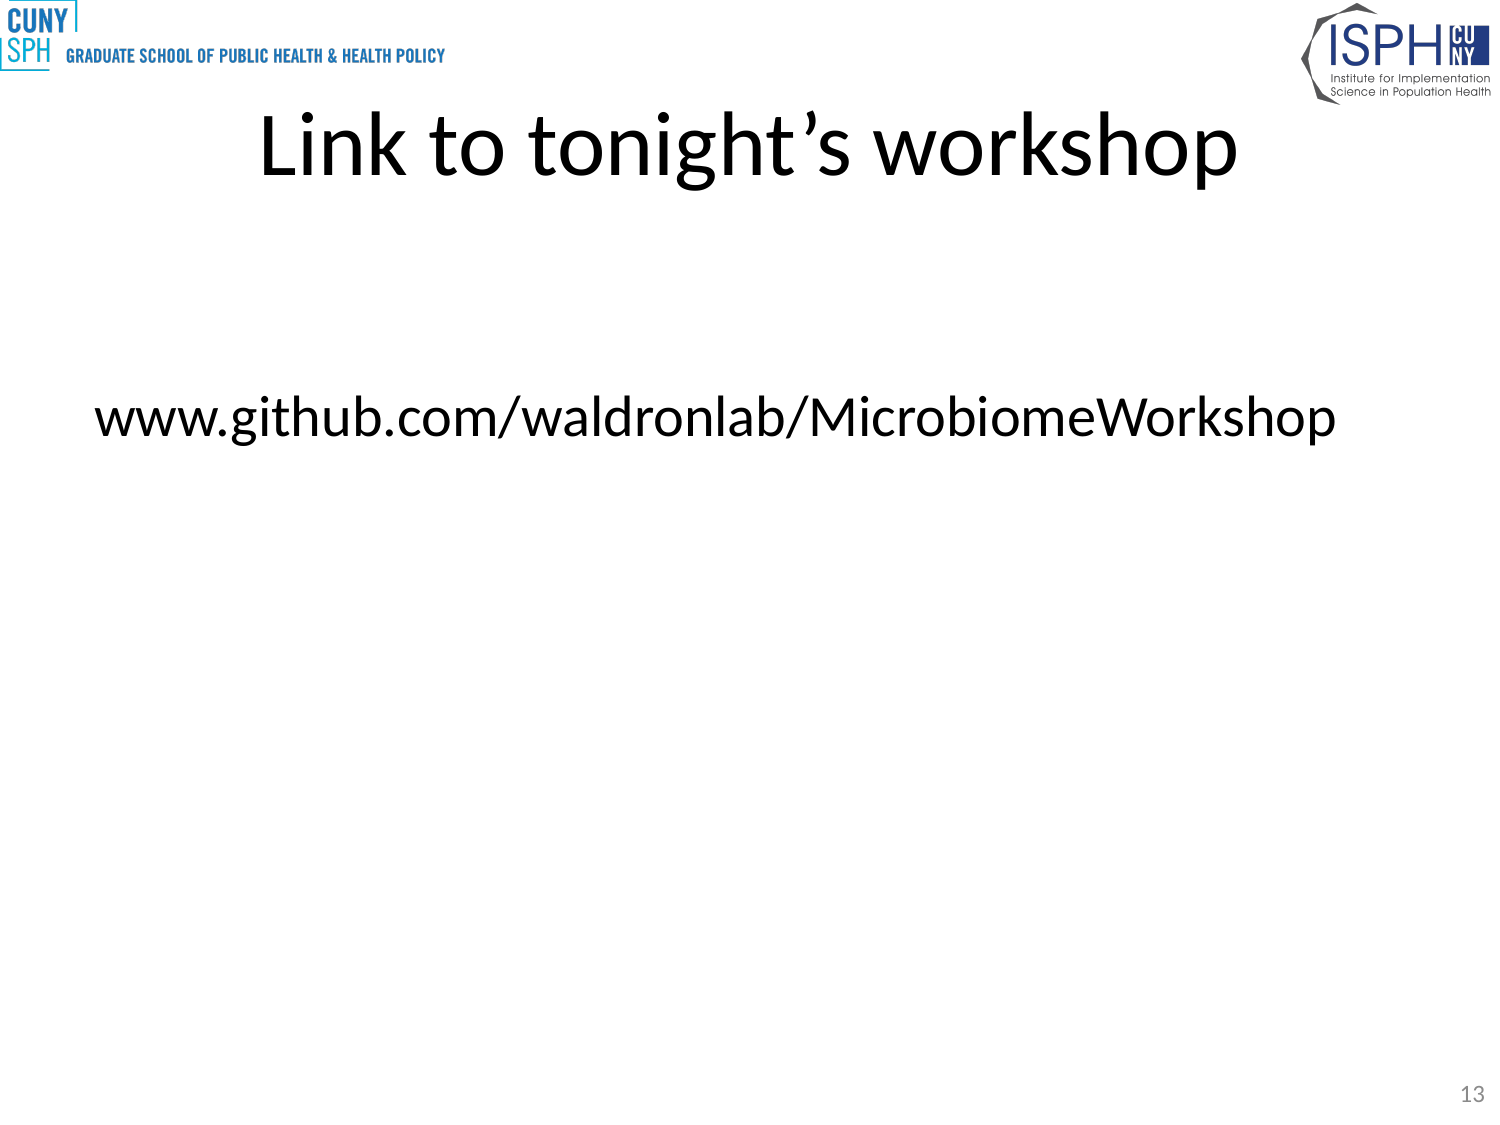

# Link to tonight’s workshop

www.github.com/waldronlab/MicrobiomeWorkshop

13